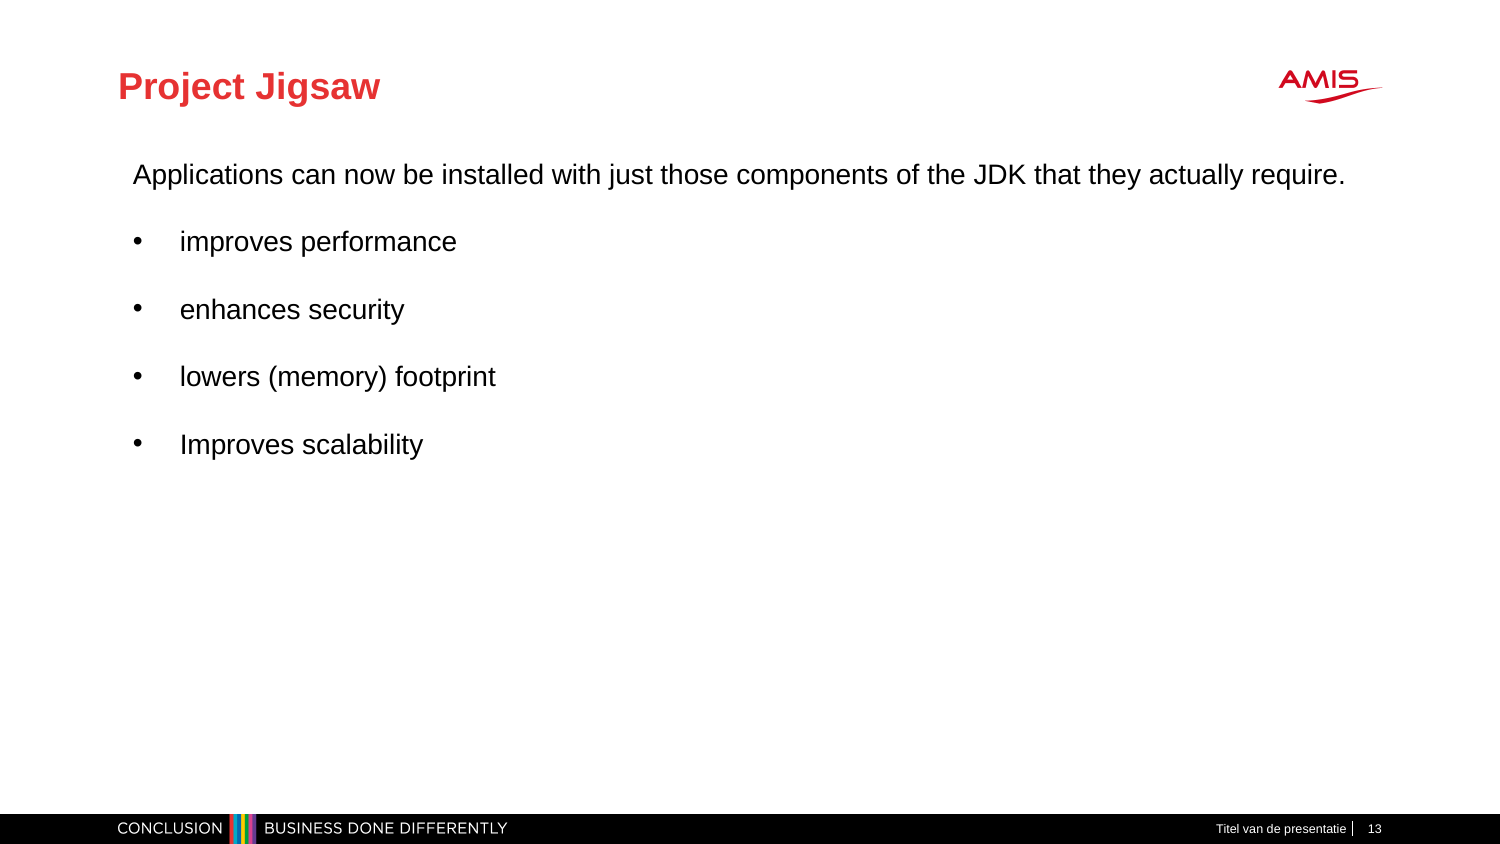

# Project Jigsaw
Applications can now be installed with just those components of the JDK that they actually require.

improves performance

enhances security

lowers (memory) footprint

Improves scalability

Titel van de presentatie
13